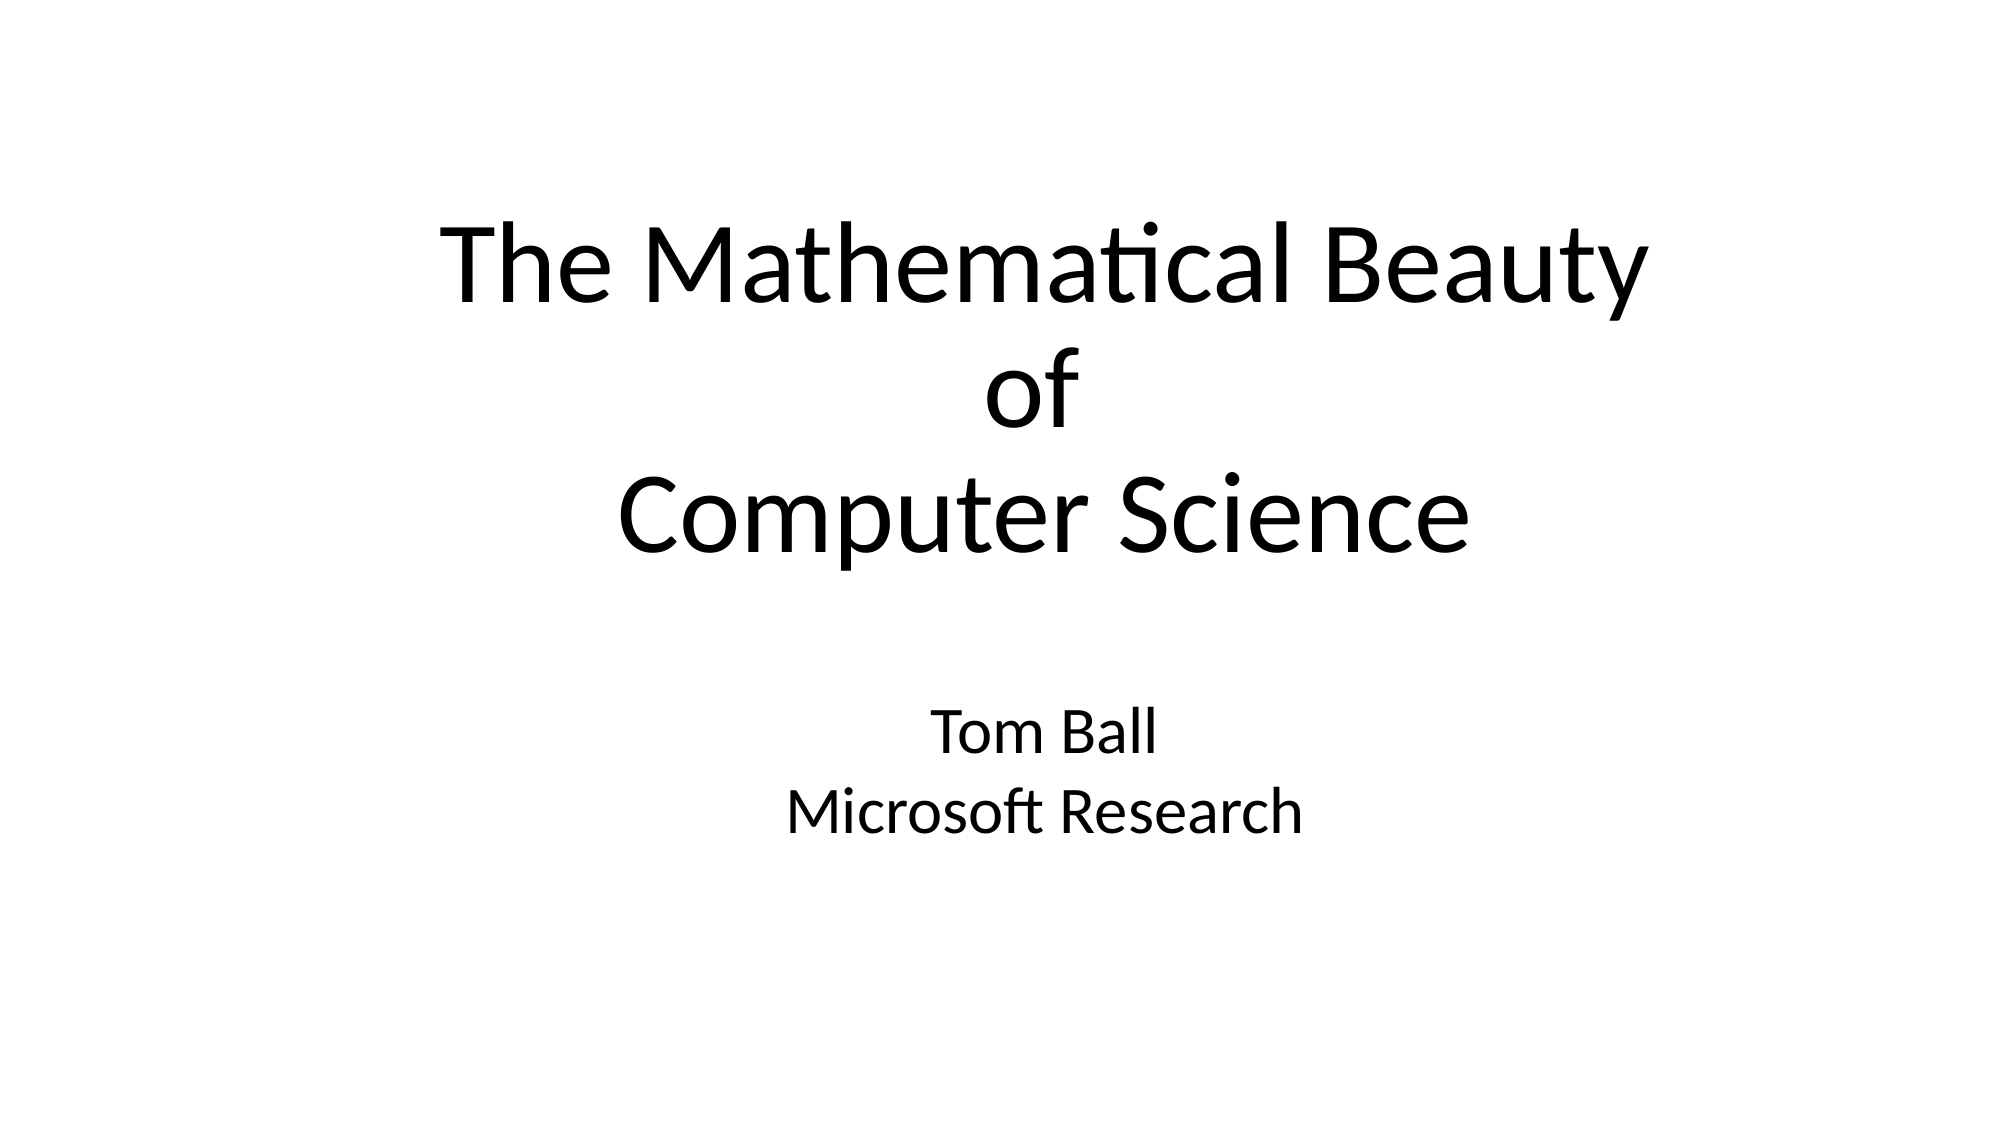

# The Mathematical Beauty of Computer Science
Tom Ball
Microsoft Research